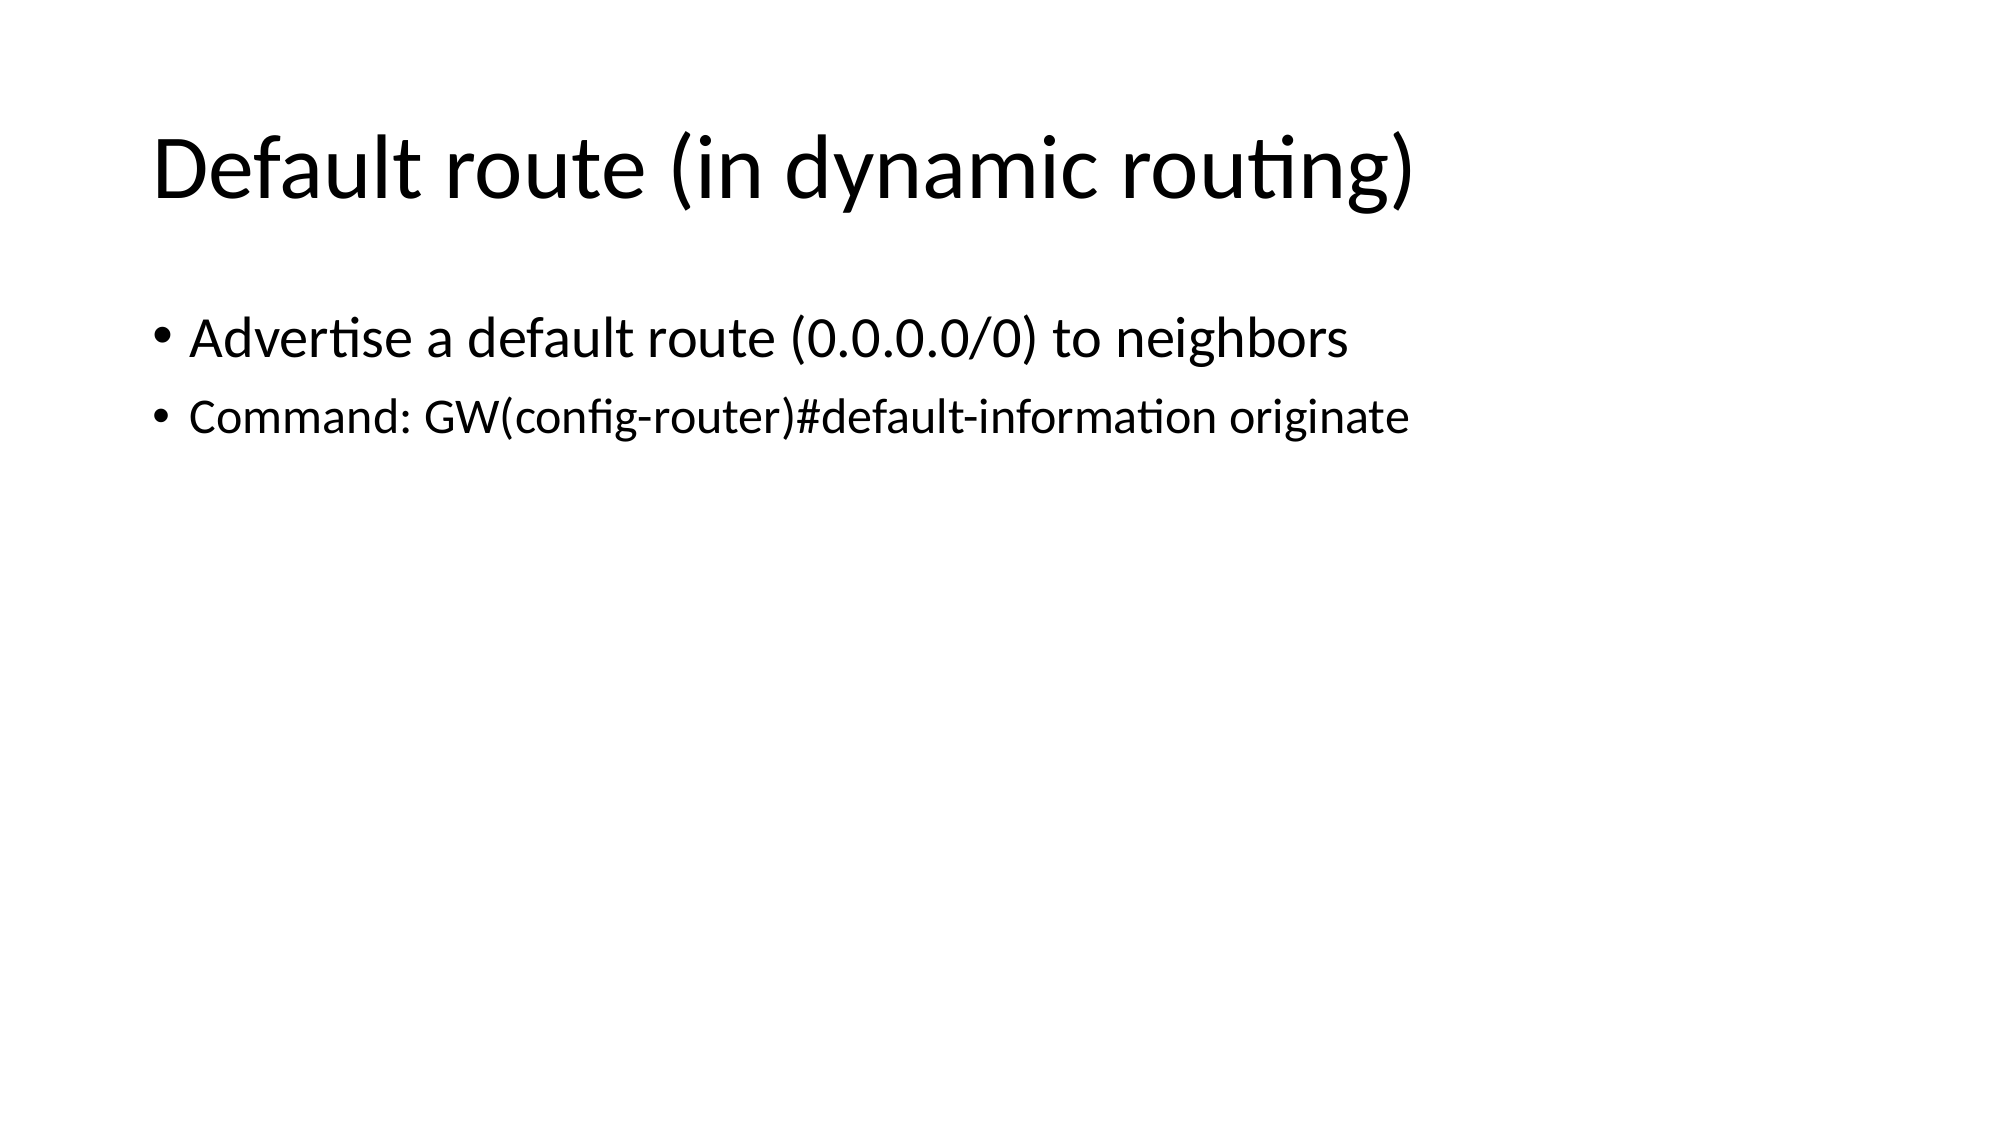

# Default route (in dynamic routing)
Advertise a default route (0.0.0.0/0) to neighbors
Command: GW(config-router)#default-information originate